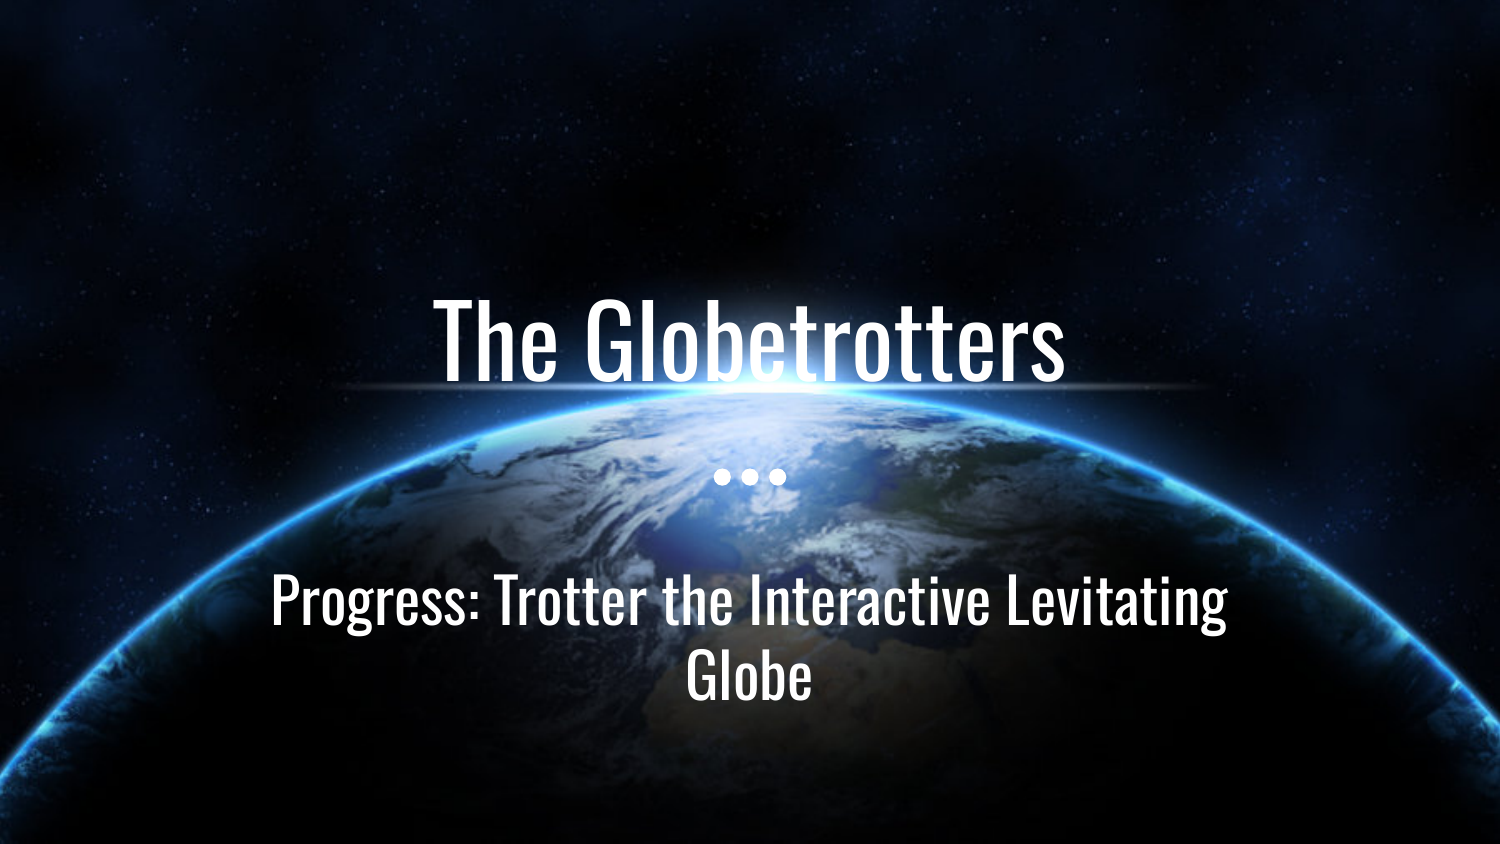

# The Globetrotters
Progress: Trotter the Interactive Levitating Globe
Week in Review: ___________________________________